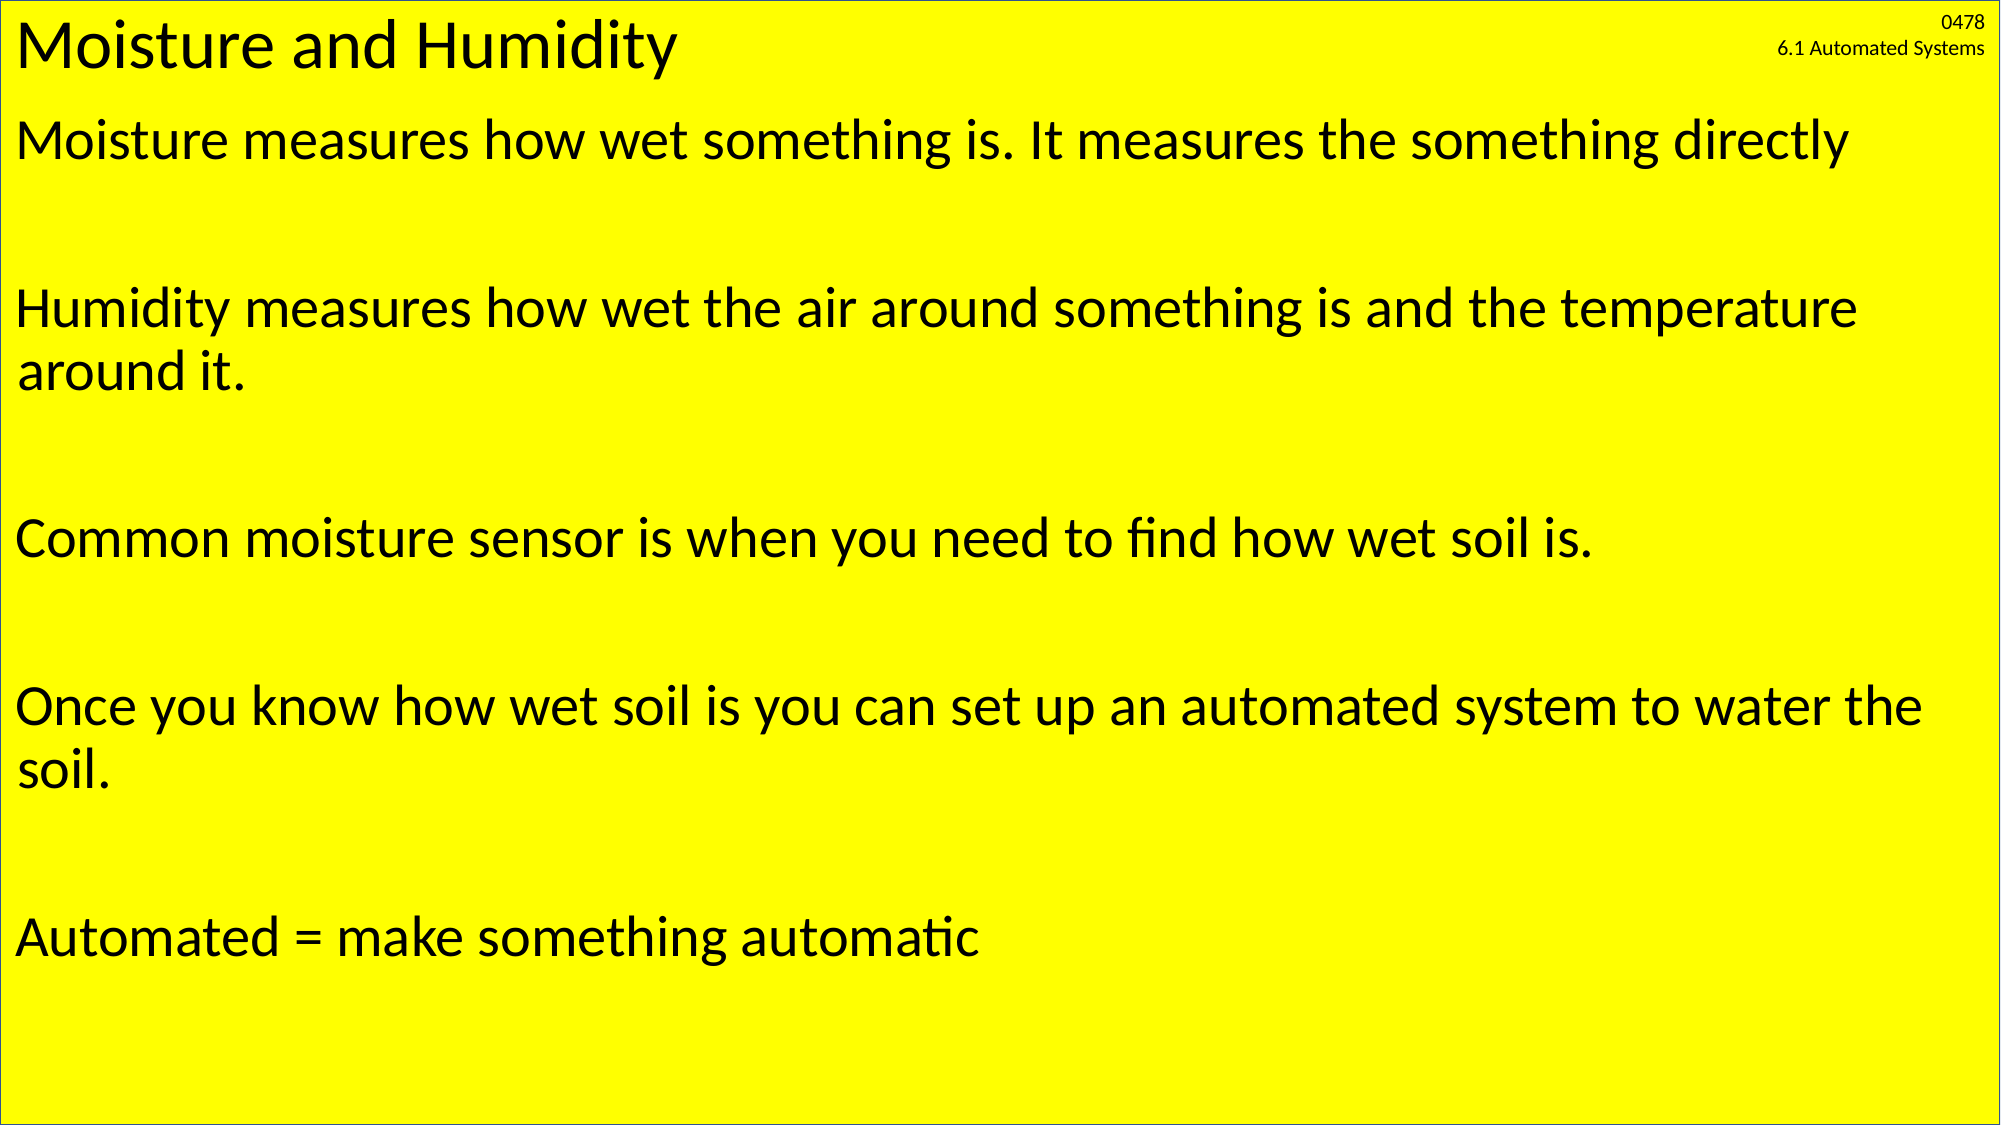

# Moisture and Humidity
Moisture measures how wet something is. It measures the something directly

Humidity measures how wet the air around something is and the temperature around it.

Common moisture sensor is when you need to find how wet soil is.

Once you know how wet soil is you can set up an automated system to water the soil.

Automated = make something automatic